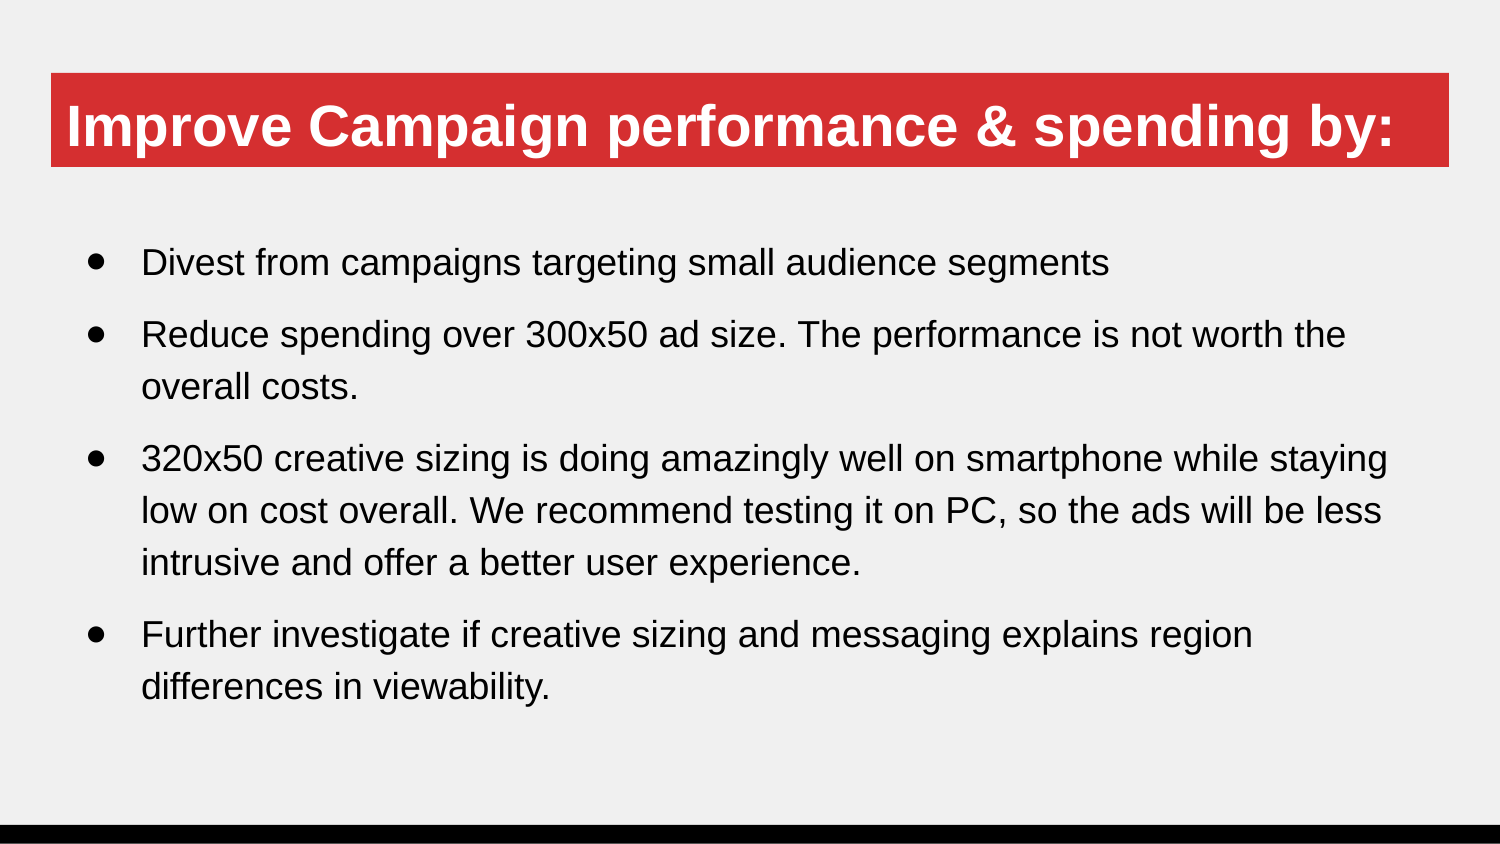

# Improve Campaign performance & spending by:
Divest from campaigns targeting small audience segments
Reduce spending over 300x50 ad size. The performance is not worth the overall costs.
320x50 creative sizing is doing amazingly well on smartphone while staying low on cost overall. We recommend testing it on PC, so the ads will be less intrusive and offer a better user experience.
Further investigate if creative sizing and messaging explains region differences in viewability.